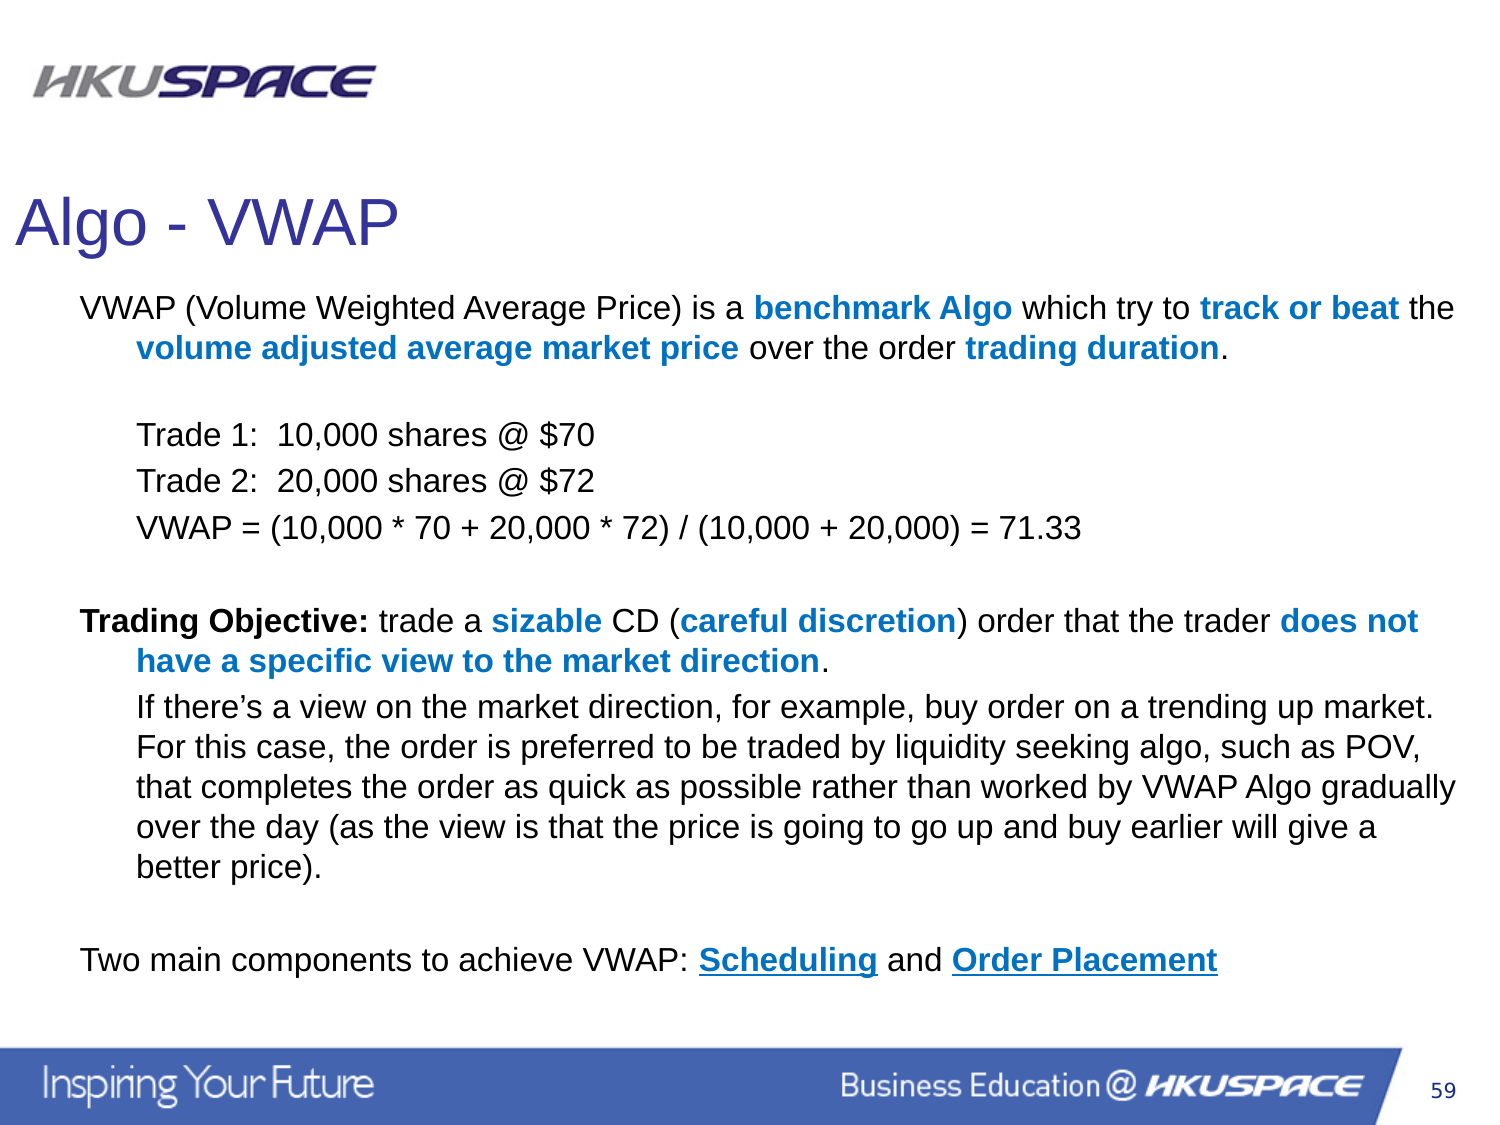

Algo - VWAP
VWAP (Volume Weighted Average Price) is a benchmark Algo which try to track or beat the volume adjusted average market price over the order trading duration.
	Trade 1:  10,000 shares @ $70
	Trade 2:  20,000 shares @ $72
	VWAP = (10,000 * 70 + 20,000 * 72) / (10,000 + 20,000) = 71.33

Trading Objective: trade a sizable CD (careful discretion) order that the trader does not have a specific view to the market direction.
	If there’s a view on the market direction, for example, buy order on a trending up market. For this case, the order is preferred to be traded by liquidity seeking algo, such as POV, that completes the order as quick as possible rather than worked by VWAP Algo gradually over the day (as the view is that the price is going to go up and buy earlier will give a better price).

Two main components to achieve VWAP: Scheduling and Order Placement

59